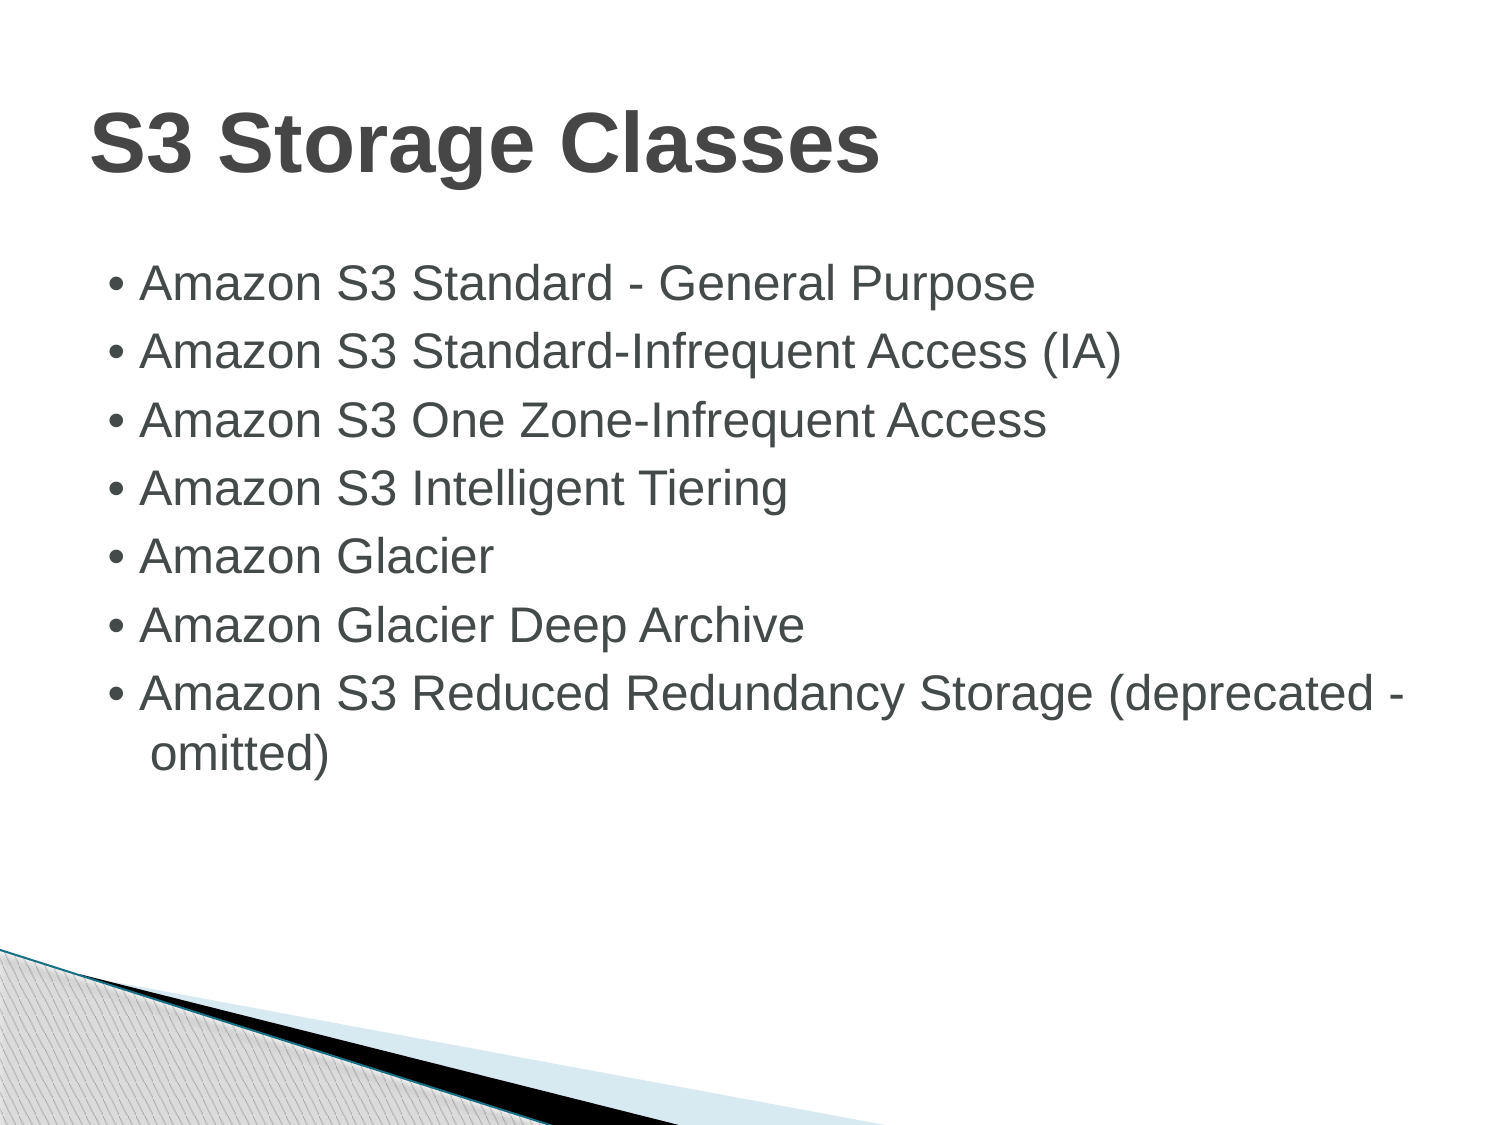

# S3 Storage Classes
• Amazon S3 Standard - General Purpose
• Amazon S3 Standard-Infrequent Access (IA)
• Amazon S3 One Zone-Infrequent Access
• Amazon S3 Intelligent Tiering
• Amazon Glacier
• Amazon Glacier Deep Archive
• Amazon S3 Reduced Redundancy Storage (deprecated - omitted)